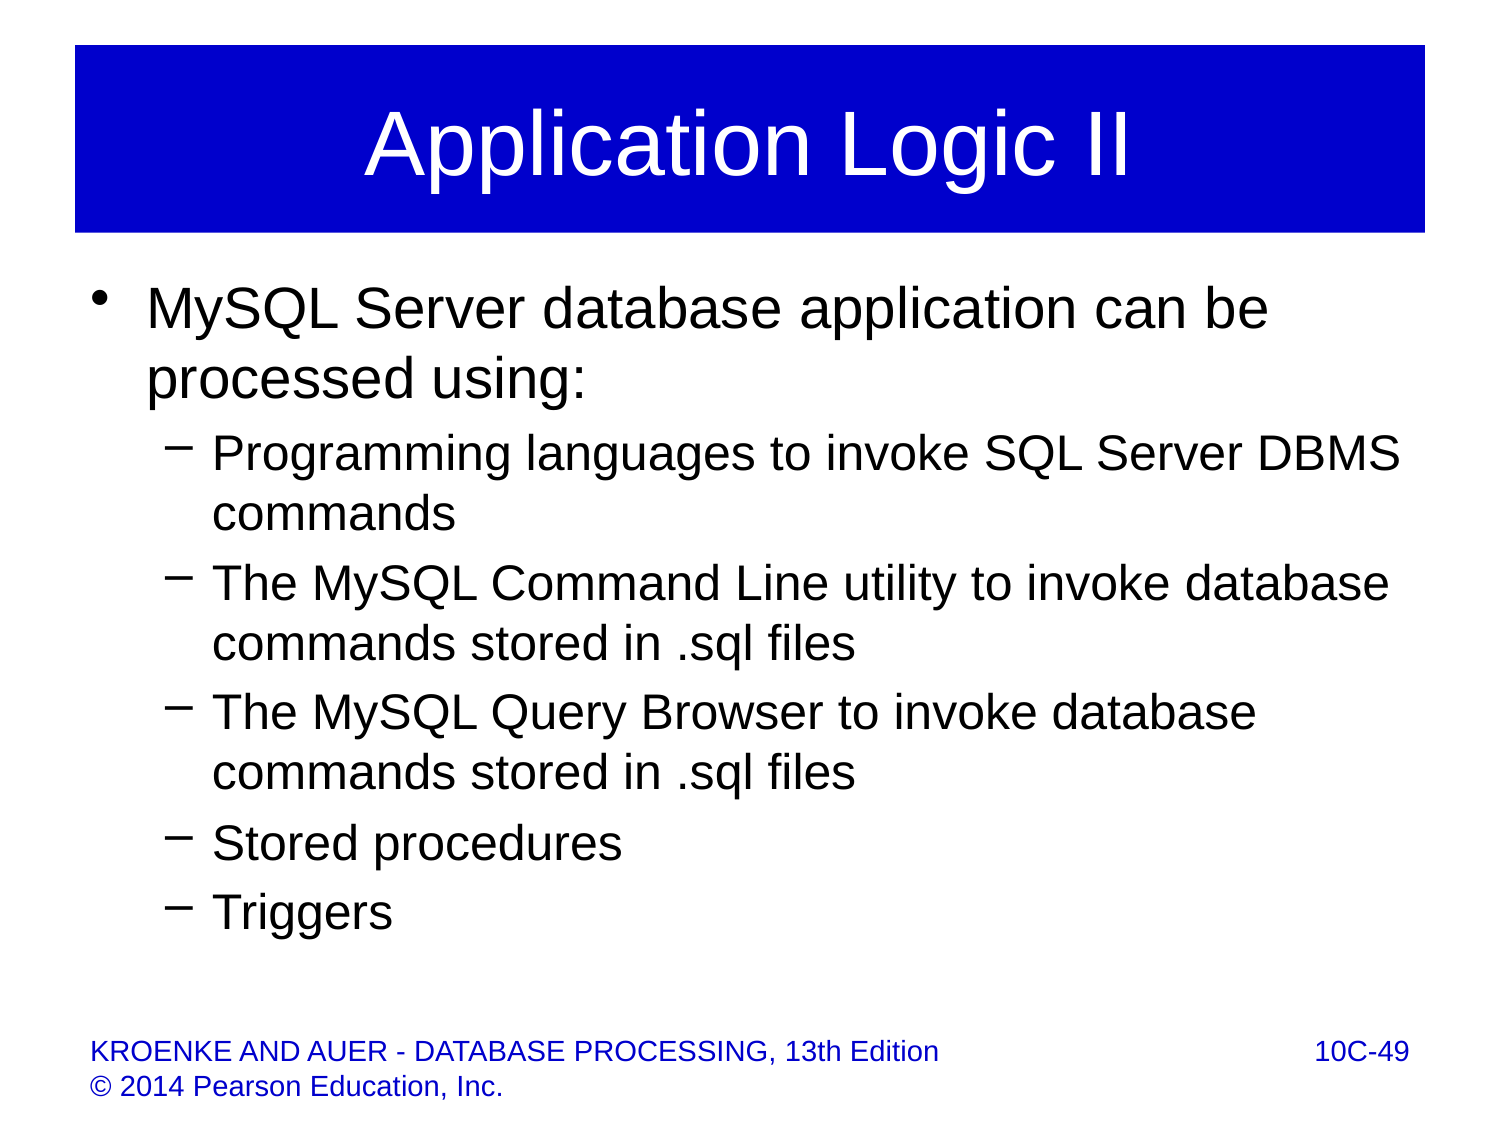

# Application Logic II
MySQL Server database application can be processed using:
Programming languages to invoke SQL Server DBMS commands
The MySQL Command Line utility to invoke database commands stored in .sql files
The MySQL Query Browser to invoke database commands stored in .sql files
Stored procedures
Triggers
10C-49

KROENKE AND AUER - DATABASE PROCESSING, 13th Edition  © 2014 Pearson Education, Inc.